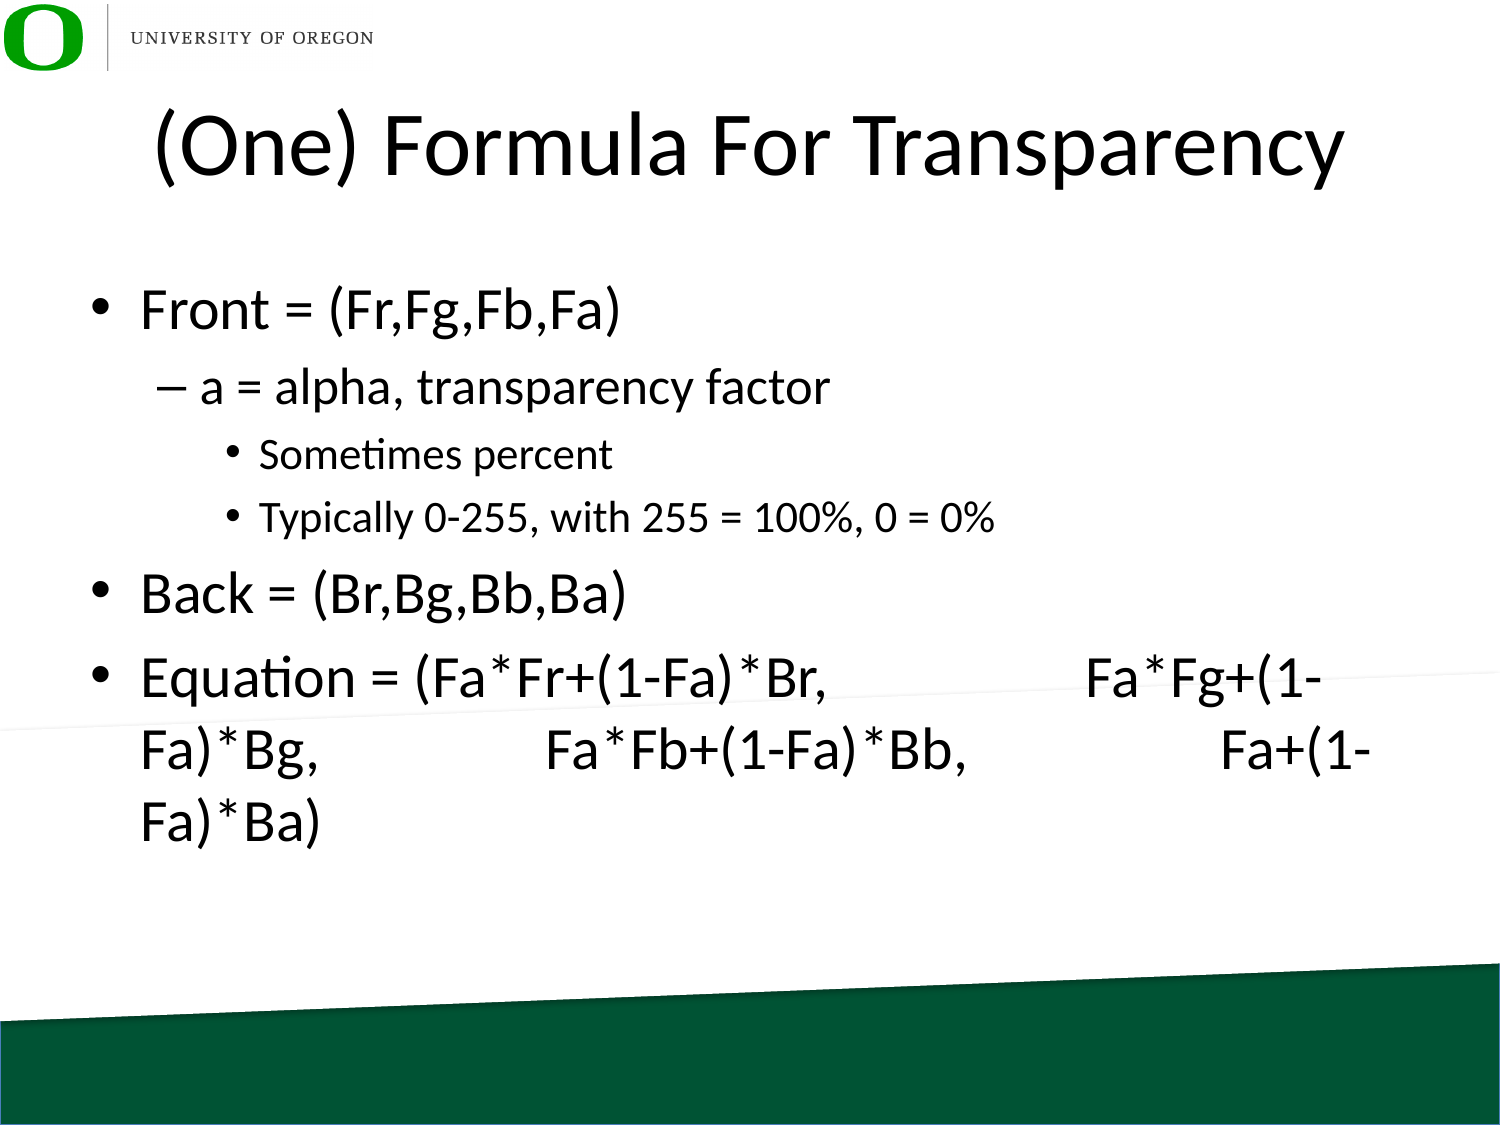

# (One) Formula For Transparency
Front = (Fr,Fg,Fb,Fa)
a = alpha, transparency factor
Sometimes percent
Typically 0-255, with 255 = 100%, 0 = 0%
Back = (Br,Bg,Bb,Ba)
Equation = (Fa*Fr+(1-Fa)*Br, 						   					Fa*Fg+(1-Fa)*Bg, 						   					Fa*Fb+(1-Fa)*Bb, 						   					Fa+(1-Fa)*Ba)